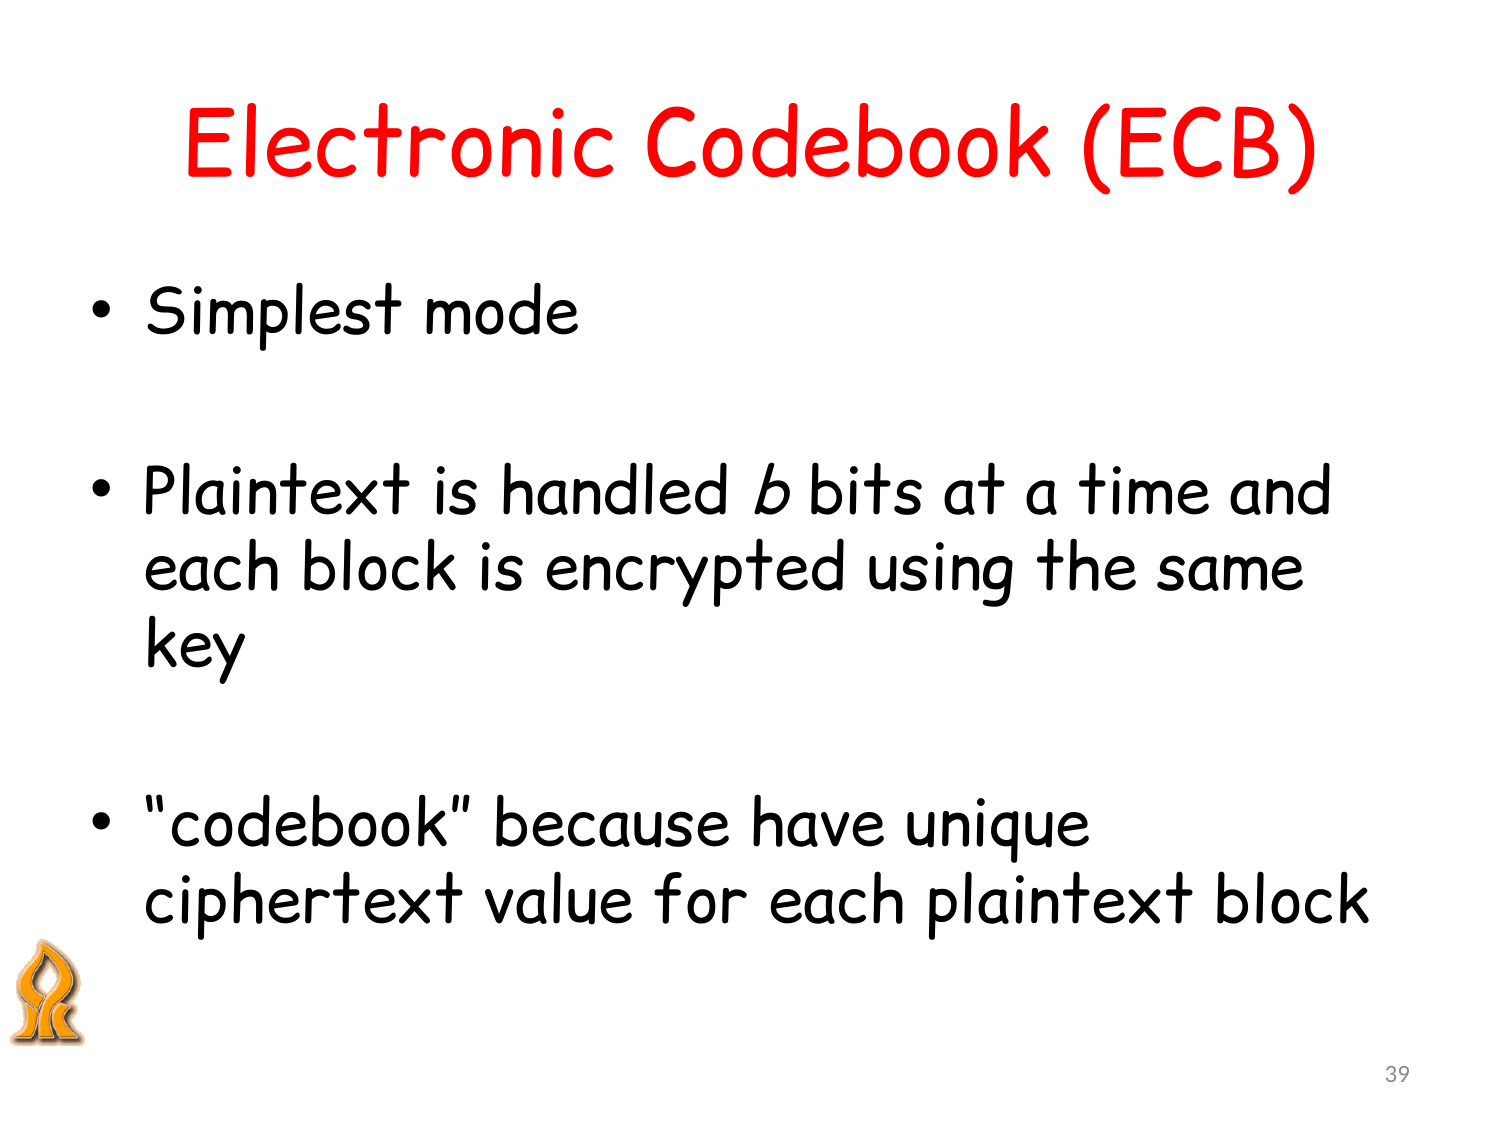

# Electronic Codebook (ECB)
Simplest mode

Plaintext is handled b bits at a time and each block is encrypted using the same key

“codebook” because have unique ciphertext value for each plaintext block

39